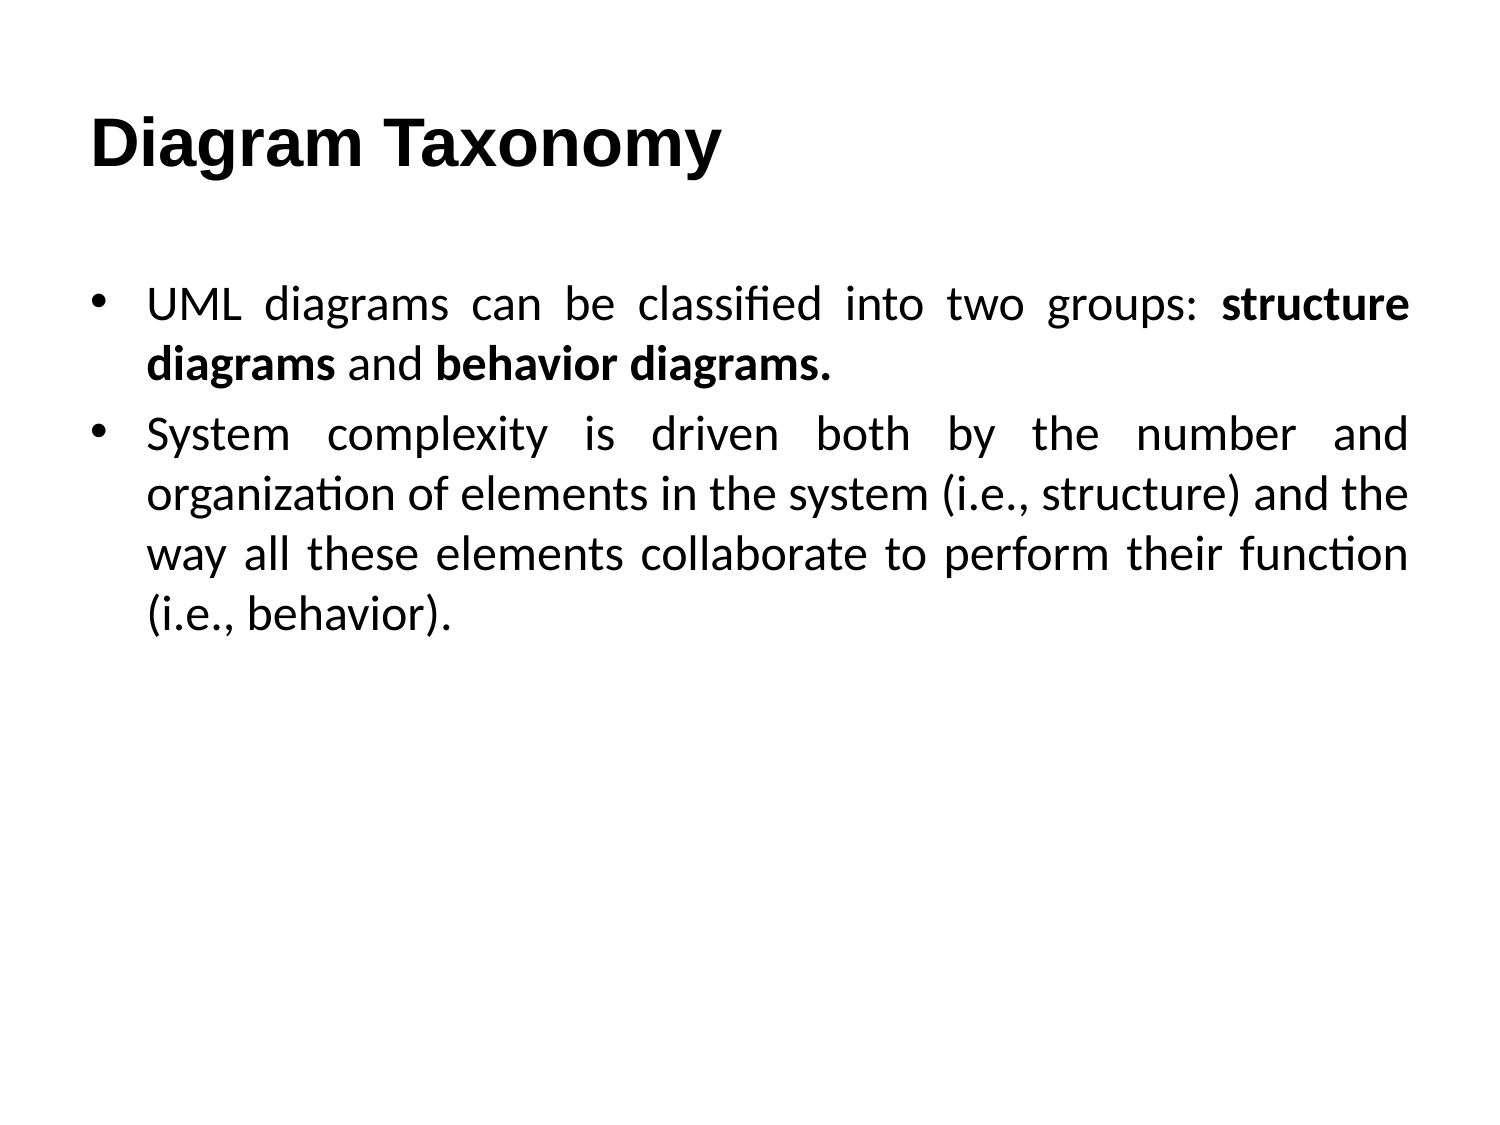

# Diagram Taxonomy
UML diagrams can be classified into two groups: structure diagrams and behavior diagrams.
System complexity is driven both by the number and organization of elements in the system (i.e., structure) and the way all these elements collaborate to perform their function (i.e., behavior).